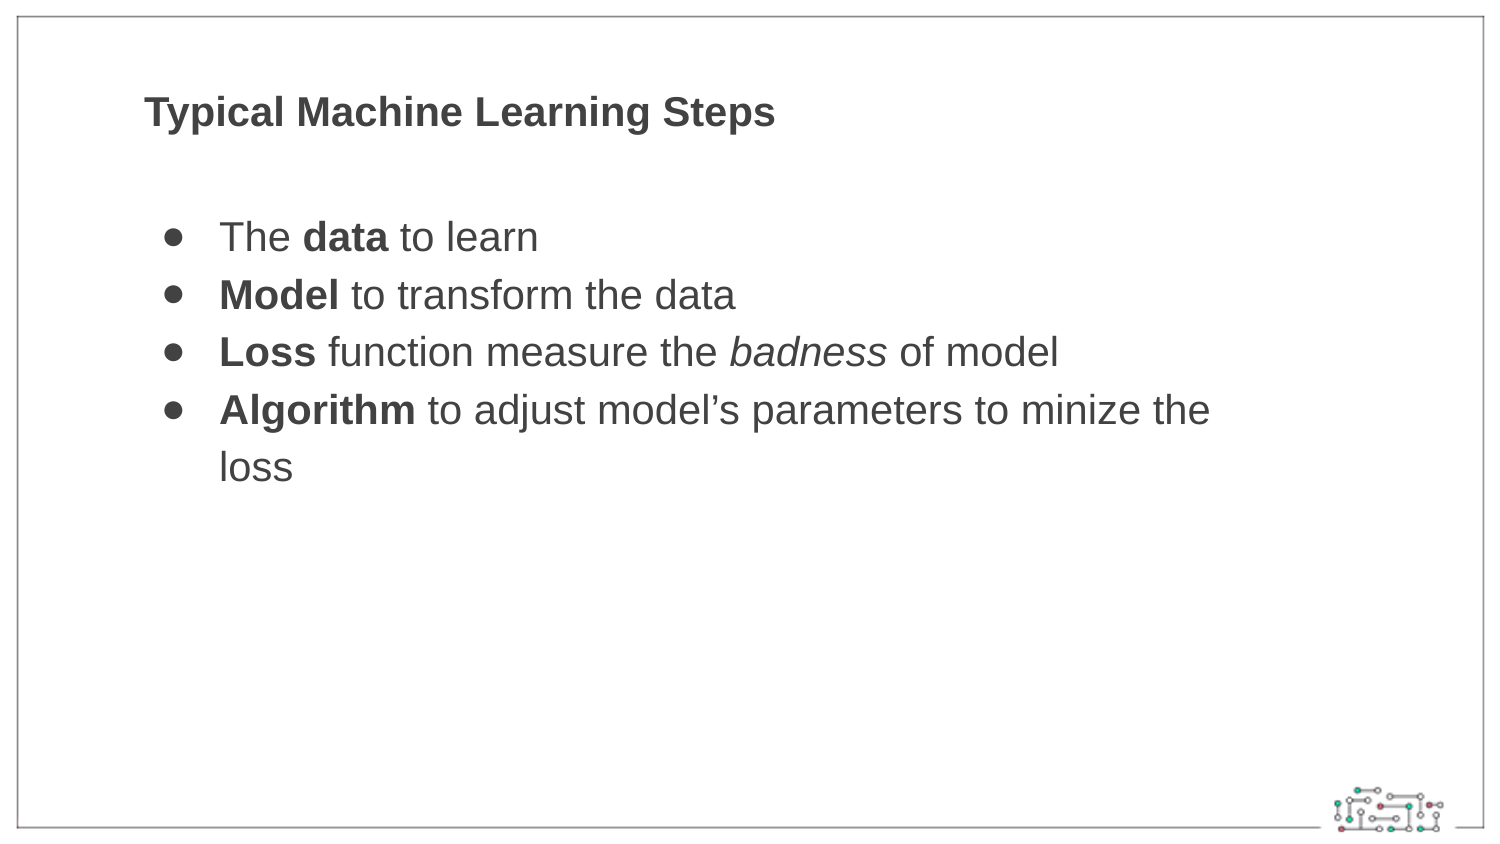

Typical Machine Learning Steps

The data to learn
Model to transform the data
Loss function measure the badness of model
Algorithm to adjust model’s parameters to minize the loss